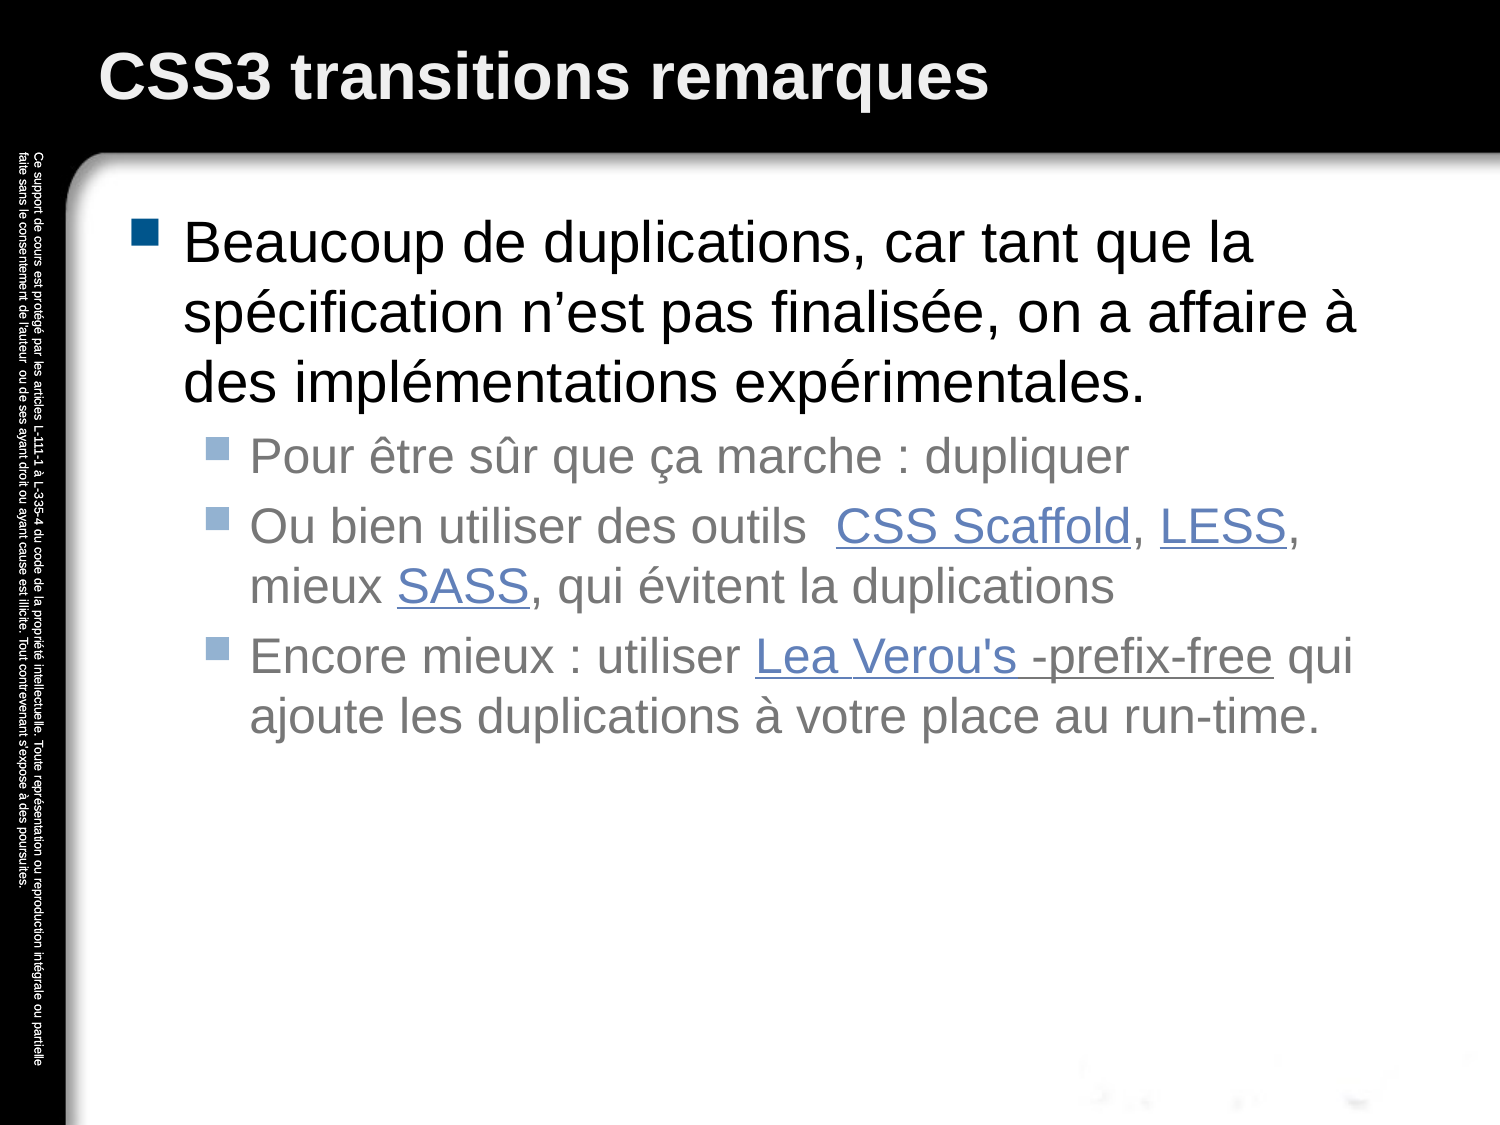

# CSS3 transitions remarques
Beaucoup de duplications, car tant que la spécification n’est pas finalisée, on a affaire à des implémentations expérimentales.
Pour être sûr que ça marche : dupliquer
Ou bien utiliser des outils  CSS Scaffold, LESS, mieux SASS, qui évitent la duplications
Encore mieux : utiliser Lea Verou's -prefix-free qui ajoute les duplications à votre place au run-time.